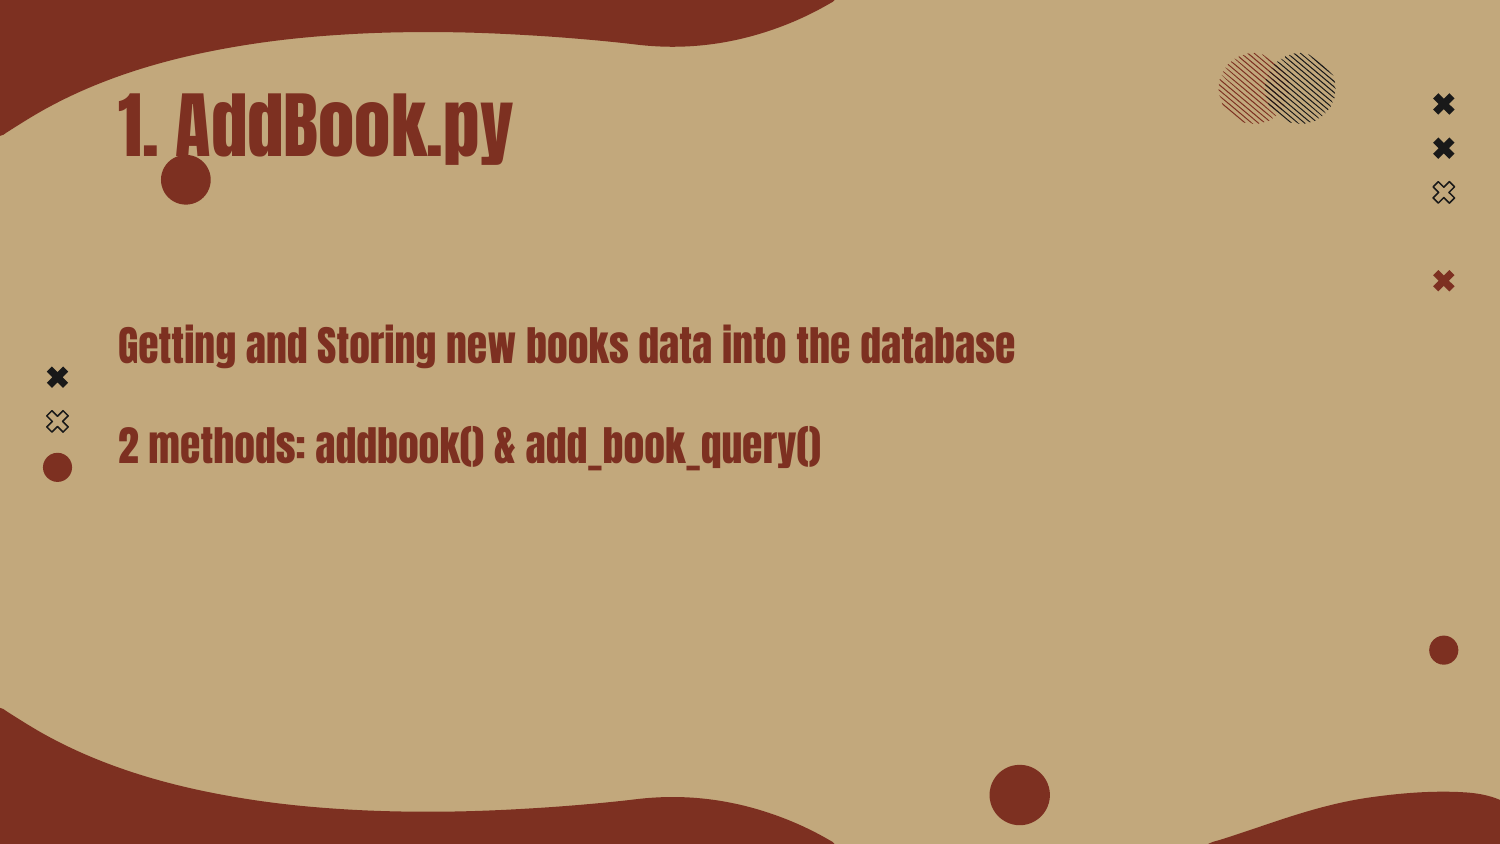

# 1. AddBook.py
Getting and Storing new books data into the database
2 methods: addbook() & add_book_query()